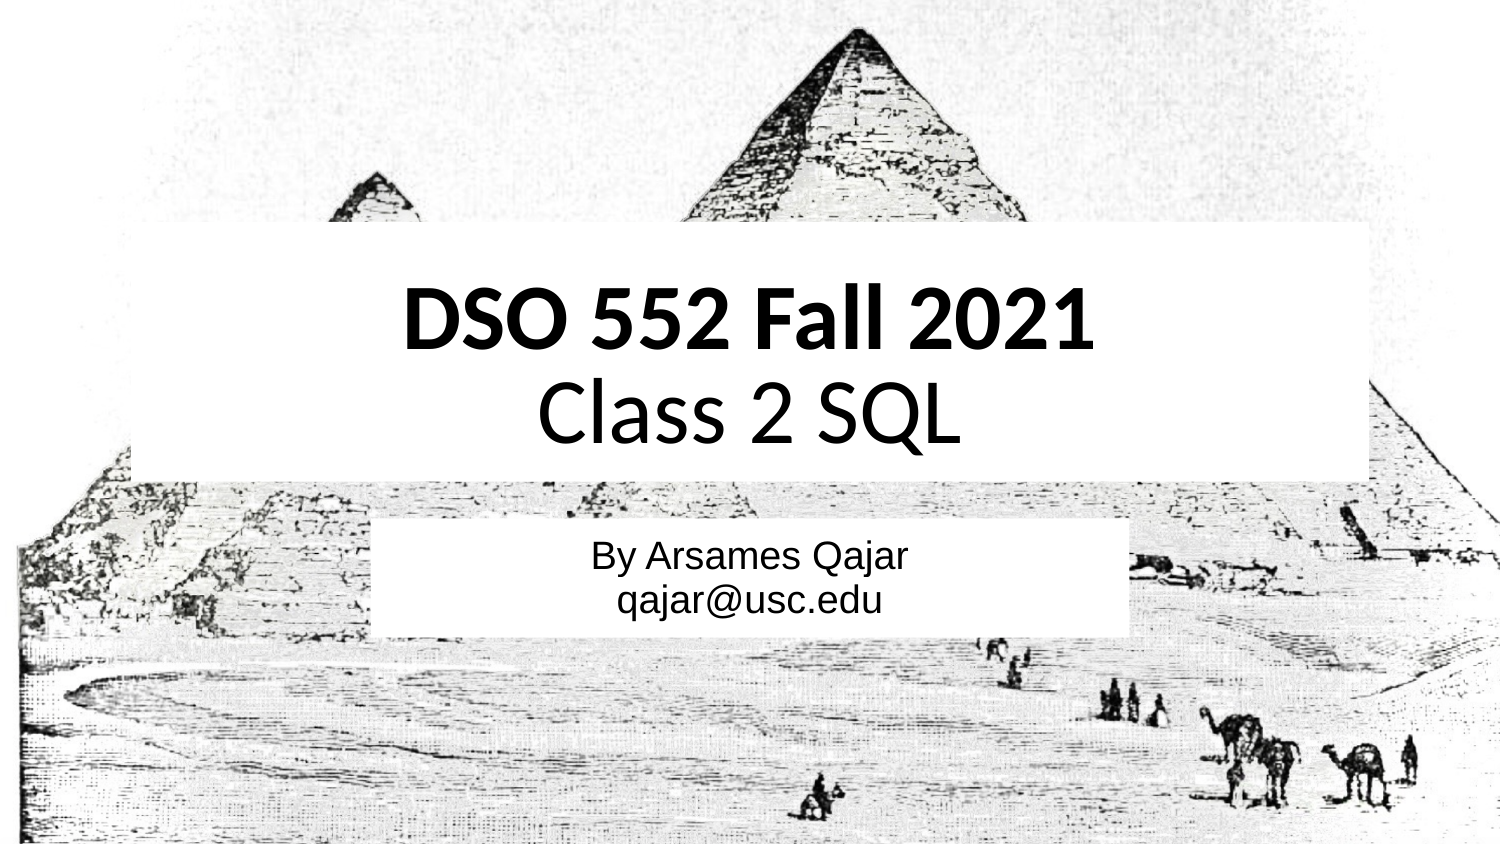

# DSO 552 Fall 2021
Class 2 SQL
By Arsames Qajar
qajar@usc.edu